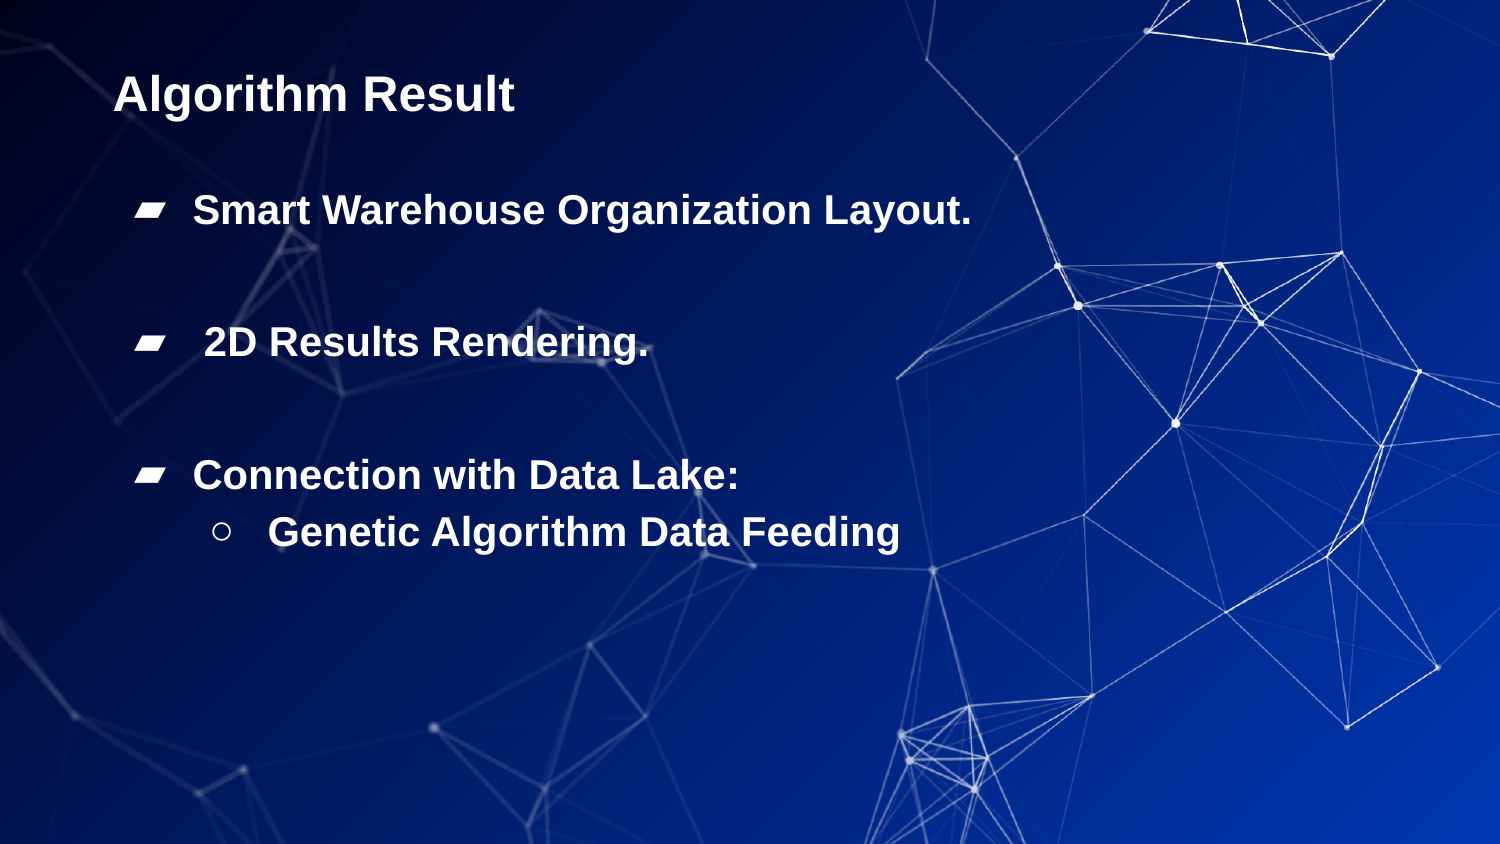

Algorithm Result
Smart Warehouse Organization Layout.

 2D Results Rendering.

Connection with Data Lake:
Genetic Algorithm Data Feeding
23